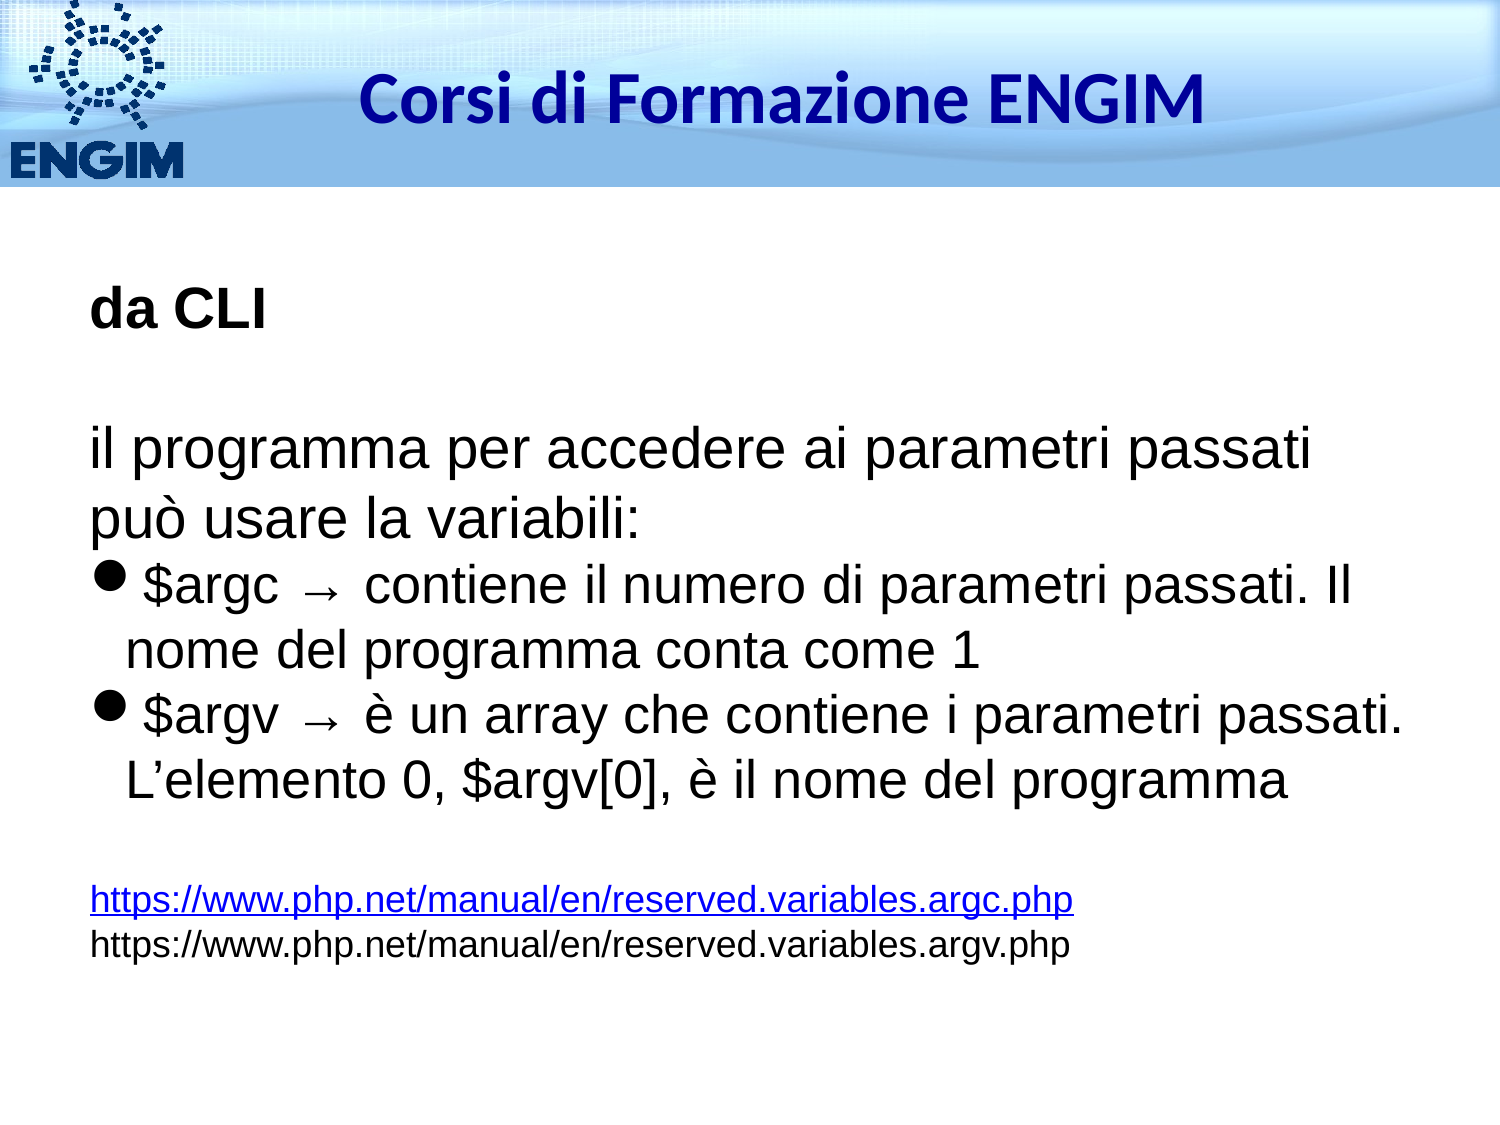

Corsi di Formazione ENGIM
da CLI

il programma per accedere ai parametri passati può usare la variabili:
$argc → contiene il numero di parametri passati. Il nome del programma conta come 1
$argv → è un array che contiene i parametri passati. L’elemento 0, $argv[0], è il nome del programma

https://www.php.net/manual/en/reserved.variables.argc.php
https://www.php.net/manual/en/reserved.variables.argv.php